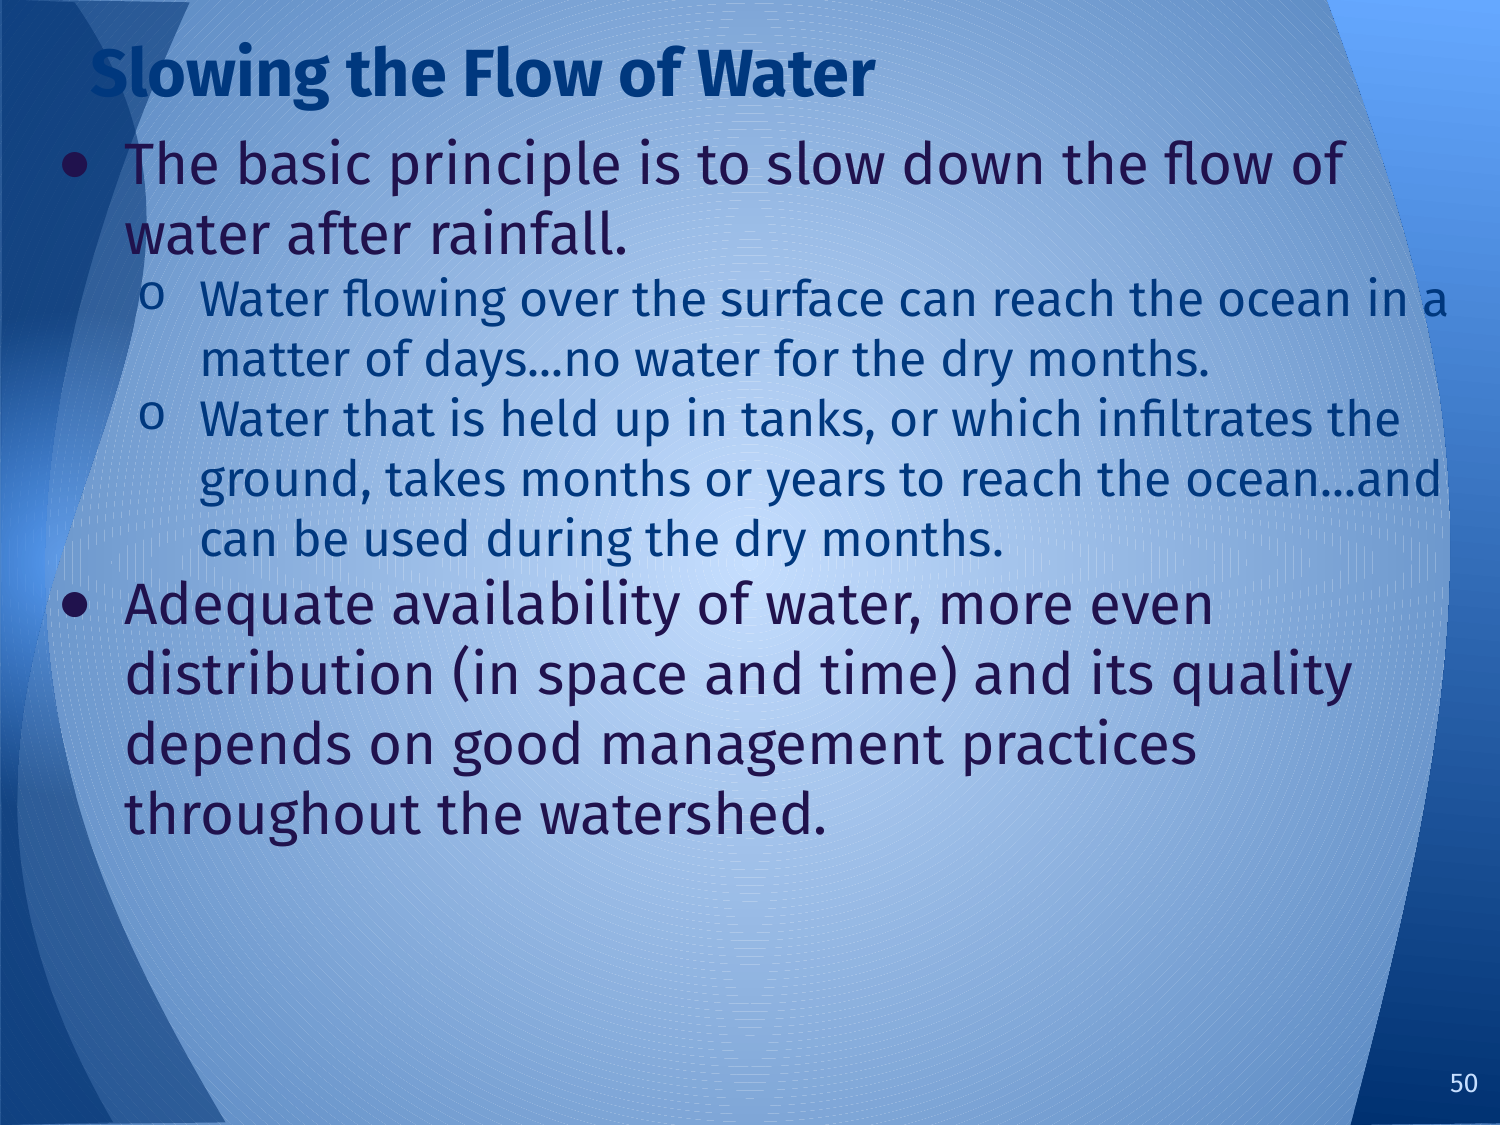

# Slowing the Flow of Water
The basic principle is to slow down the flow of water after rainfall.
Water flowing over the surface can reach the ocean in a matter of days...no water for the dry months.
Water that is held up in tanks, or which infiltrates the ground, takes months or years to reach the ocean...and can be used during the dry months.
Adequate availability of water, more even distribution (in space and time) and its quality depends on good management practices throughout the watershed.

50